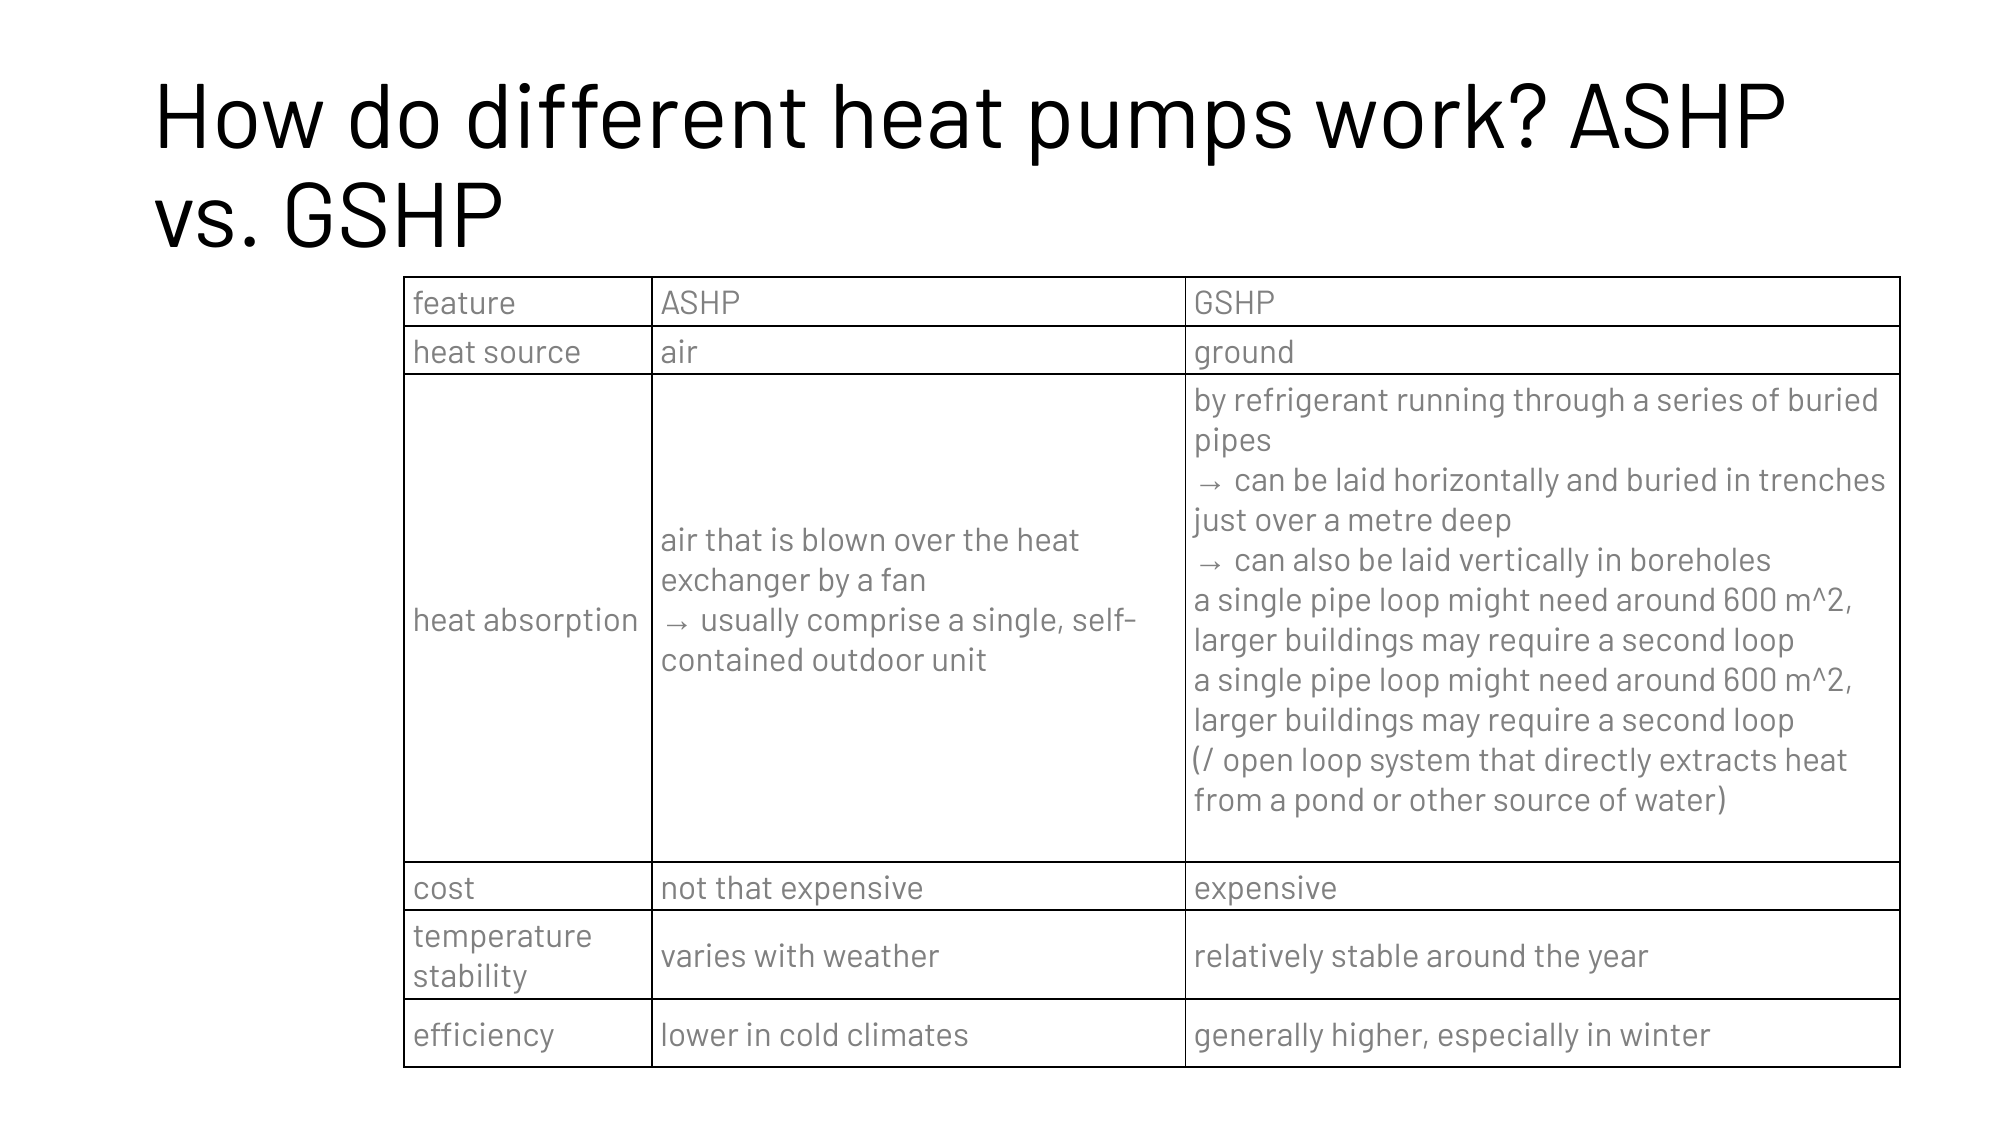

# How do different heat pumps work? ASHP vs. GSHP
| feature | ASHP | GSHP |
| --- | --- | --- |
| heat source | air | ground |
| heat absorption | air that is blown over the heat exchanger by a fan → usually comprise a single, self-contained outdoor unit | by refrigerant running through a series of buried pipes → can be laid horizontally and buried in trenches just over a metre deep → can also be laid vertically in boreholes a single pipe loop might need around 600 m^2, larger buildings may require a second loop a single pipe loop might need around 600 m^2, larger buildings may require a second loop (/ open loop system that directly extracts heat from a pond or other source of water) |
| cost | not that expensive | expensive |
| temperature stability | varies with weather | relatively stable around the year |
| efficiency | lower in cold climates | generally higher, especially in winter |